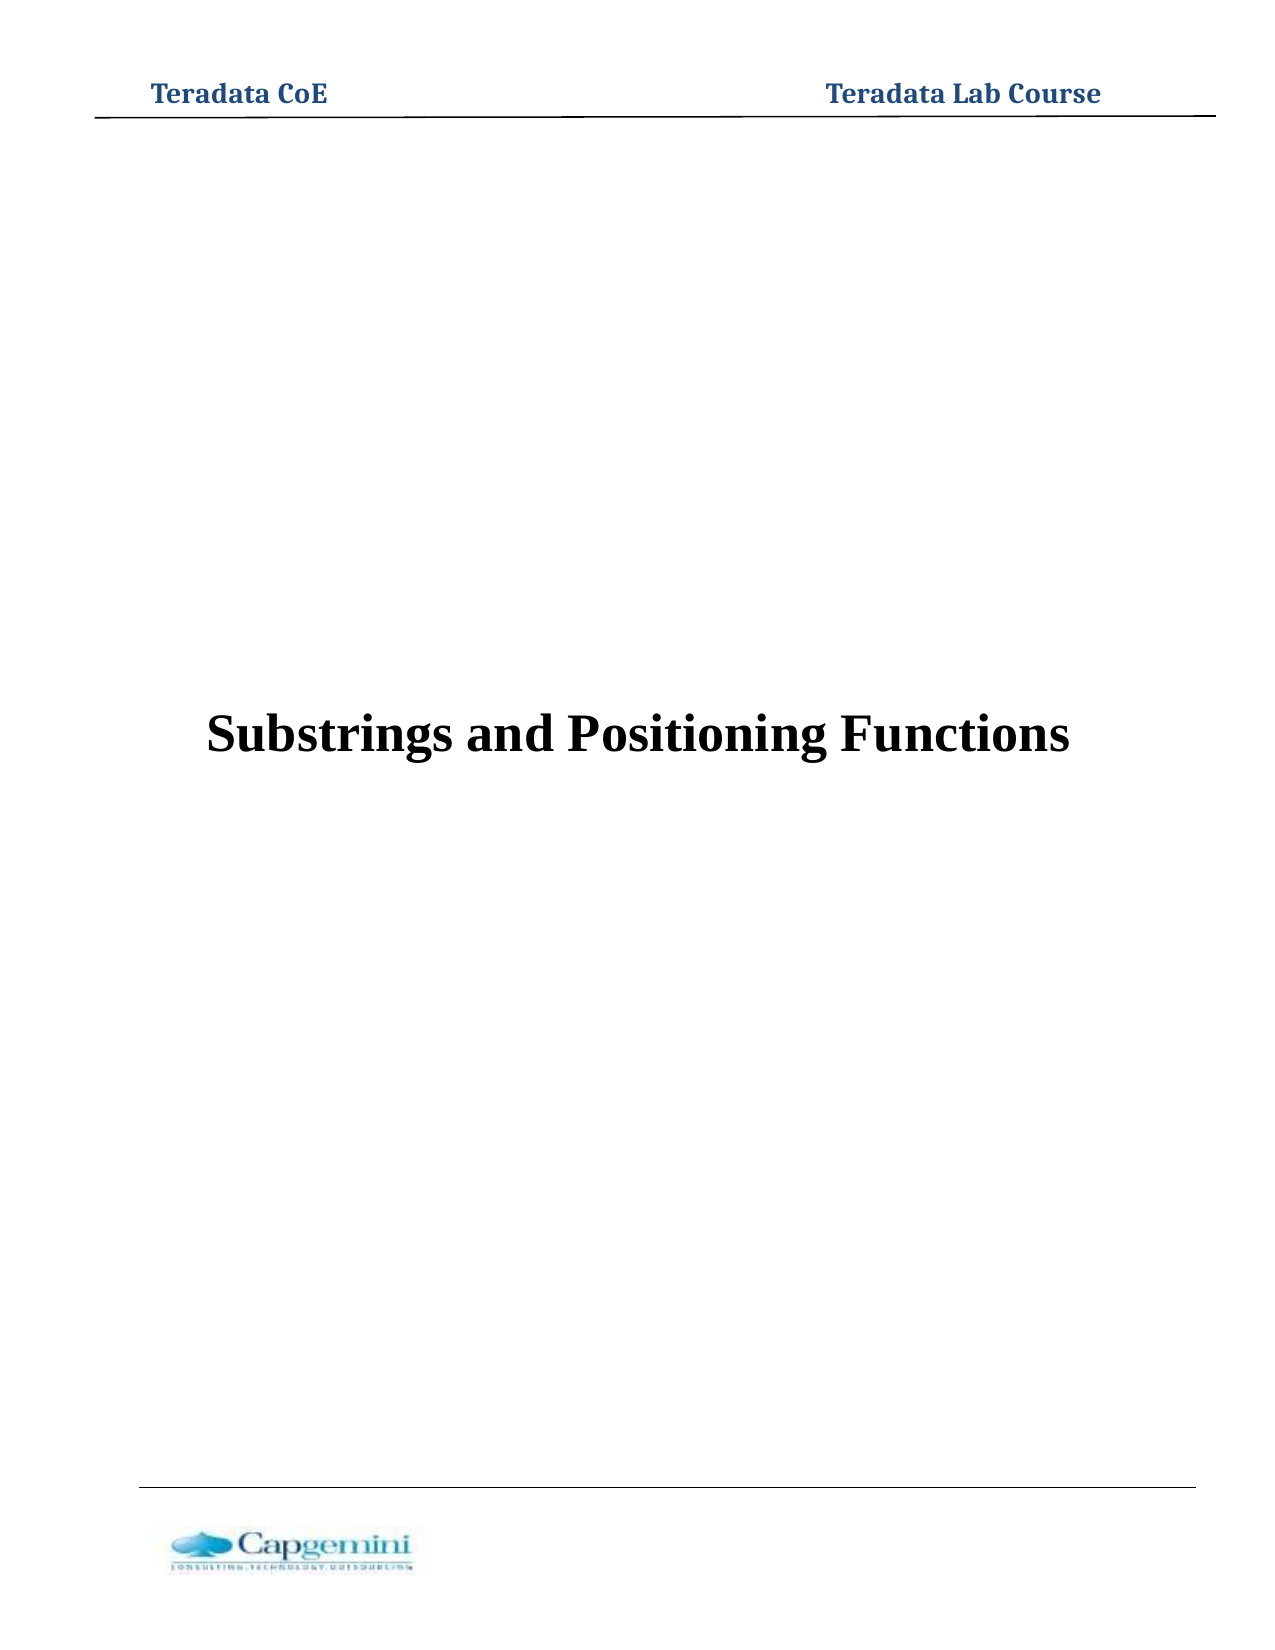

Teradata CoE
Teradata Lab Course

Substrings
and Positioning Functions